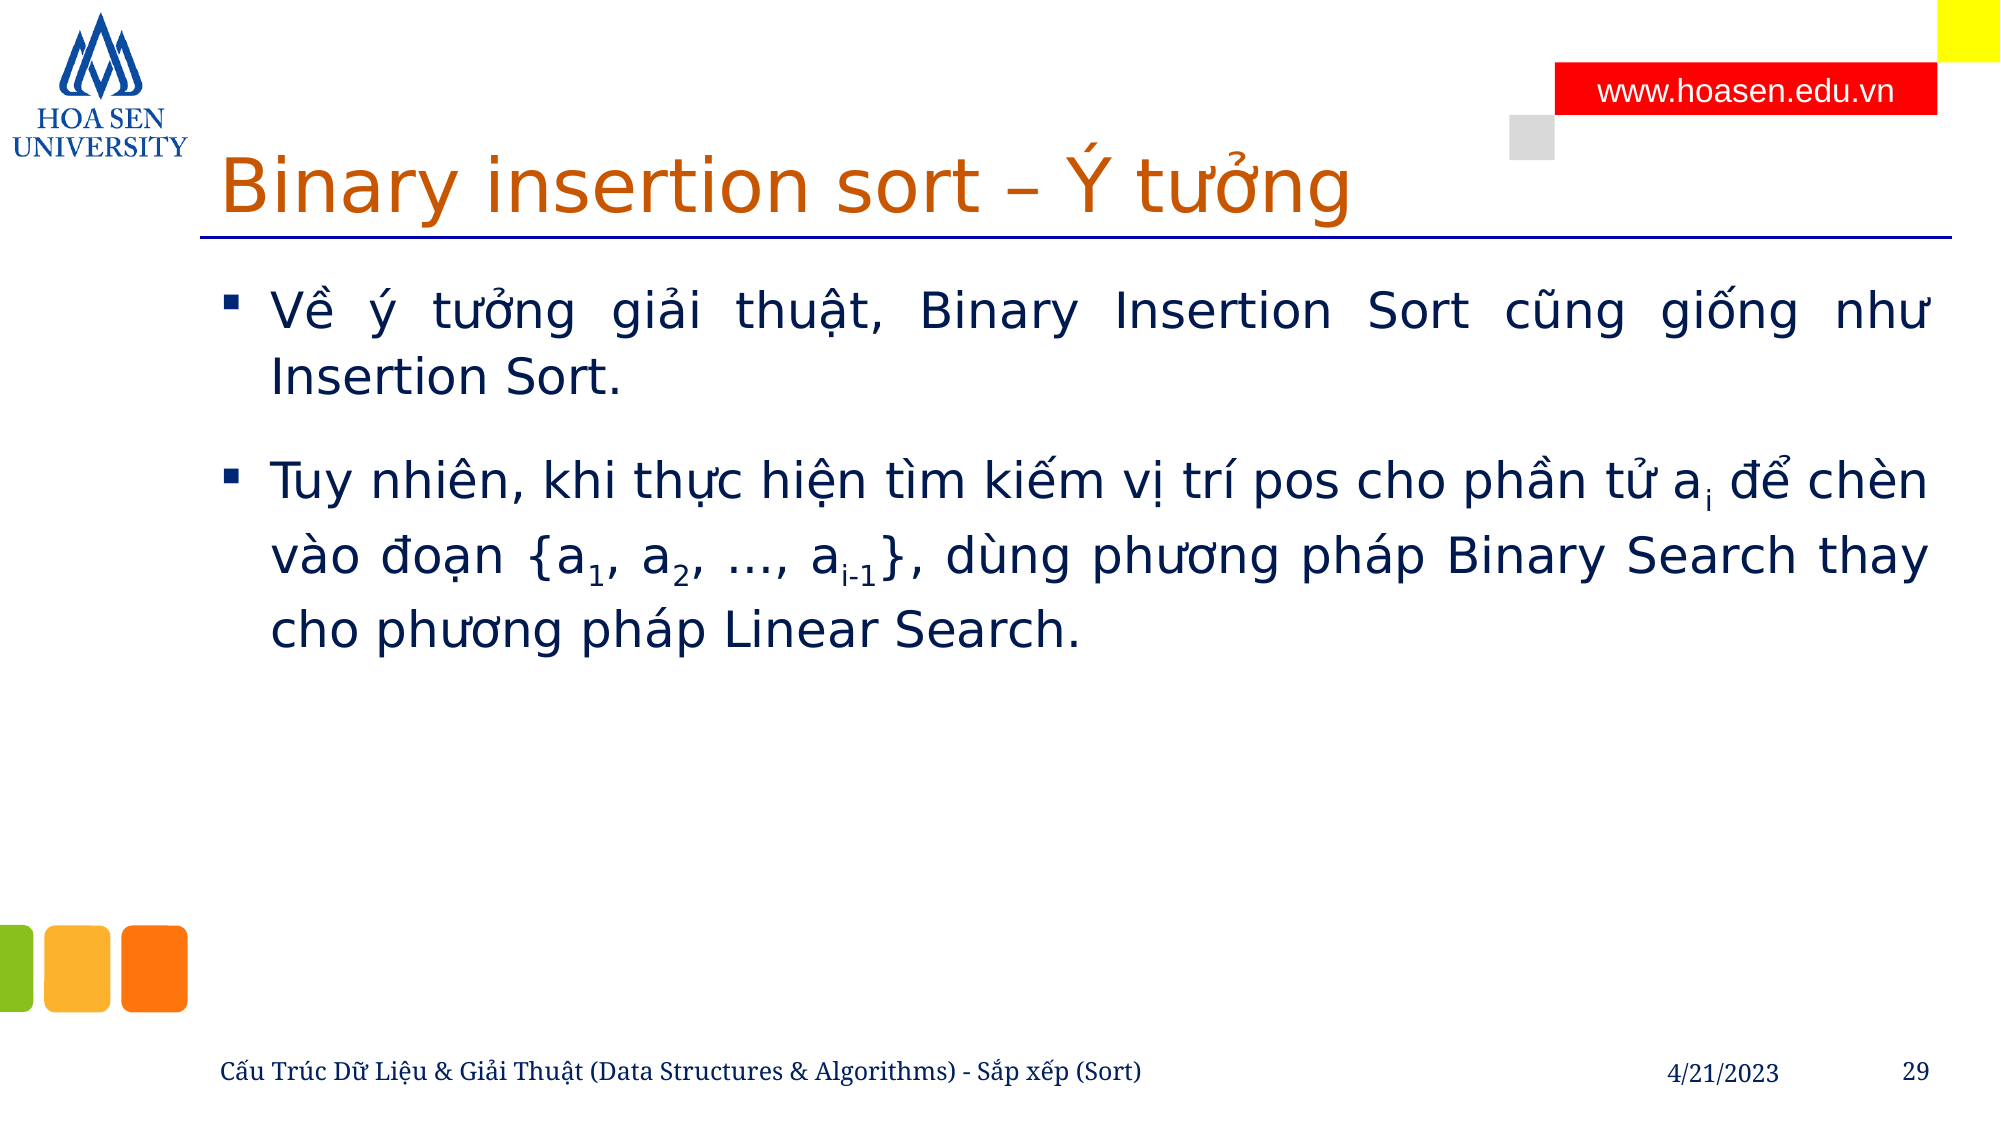

# Binary insertion sort – Ý tưởng
Về ý tưởng giải thuật, Binary Insertion Sort cũng giống như Insertion Sort.
Tuy nhiên, khi thực hiện tìm kiếm vị trí pos cho phần tử ai để chèn vào đoạn {a1, a2, ..., ai-1}, dùng phương pháp Binary Search thay cho phương pháp Linear Search.
Cấu Trúc Dữ Liệu & Giải Thuật (Data Structures & Algorithms) - Sắp xếp (Sort)
4/21/2023
29